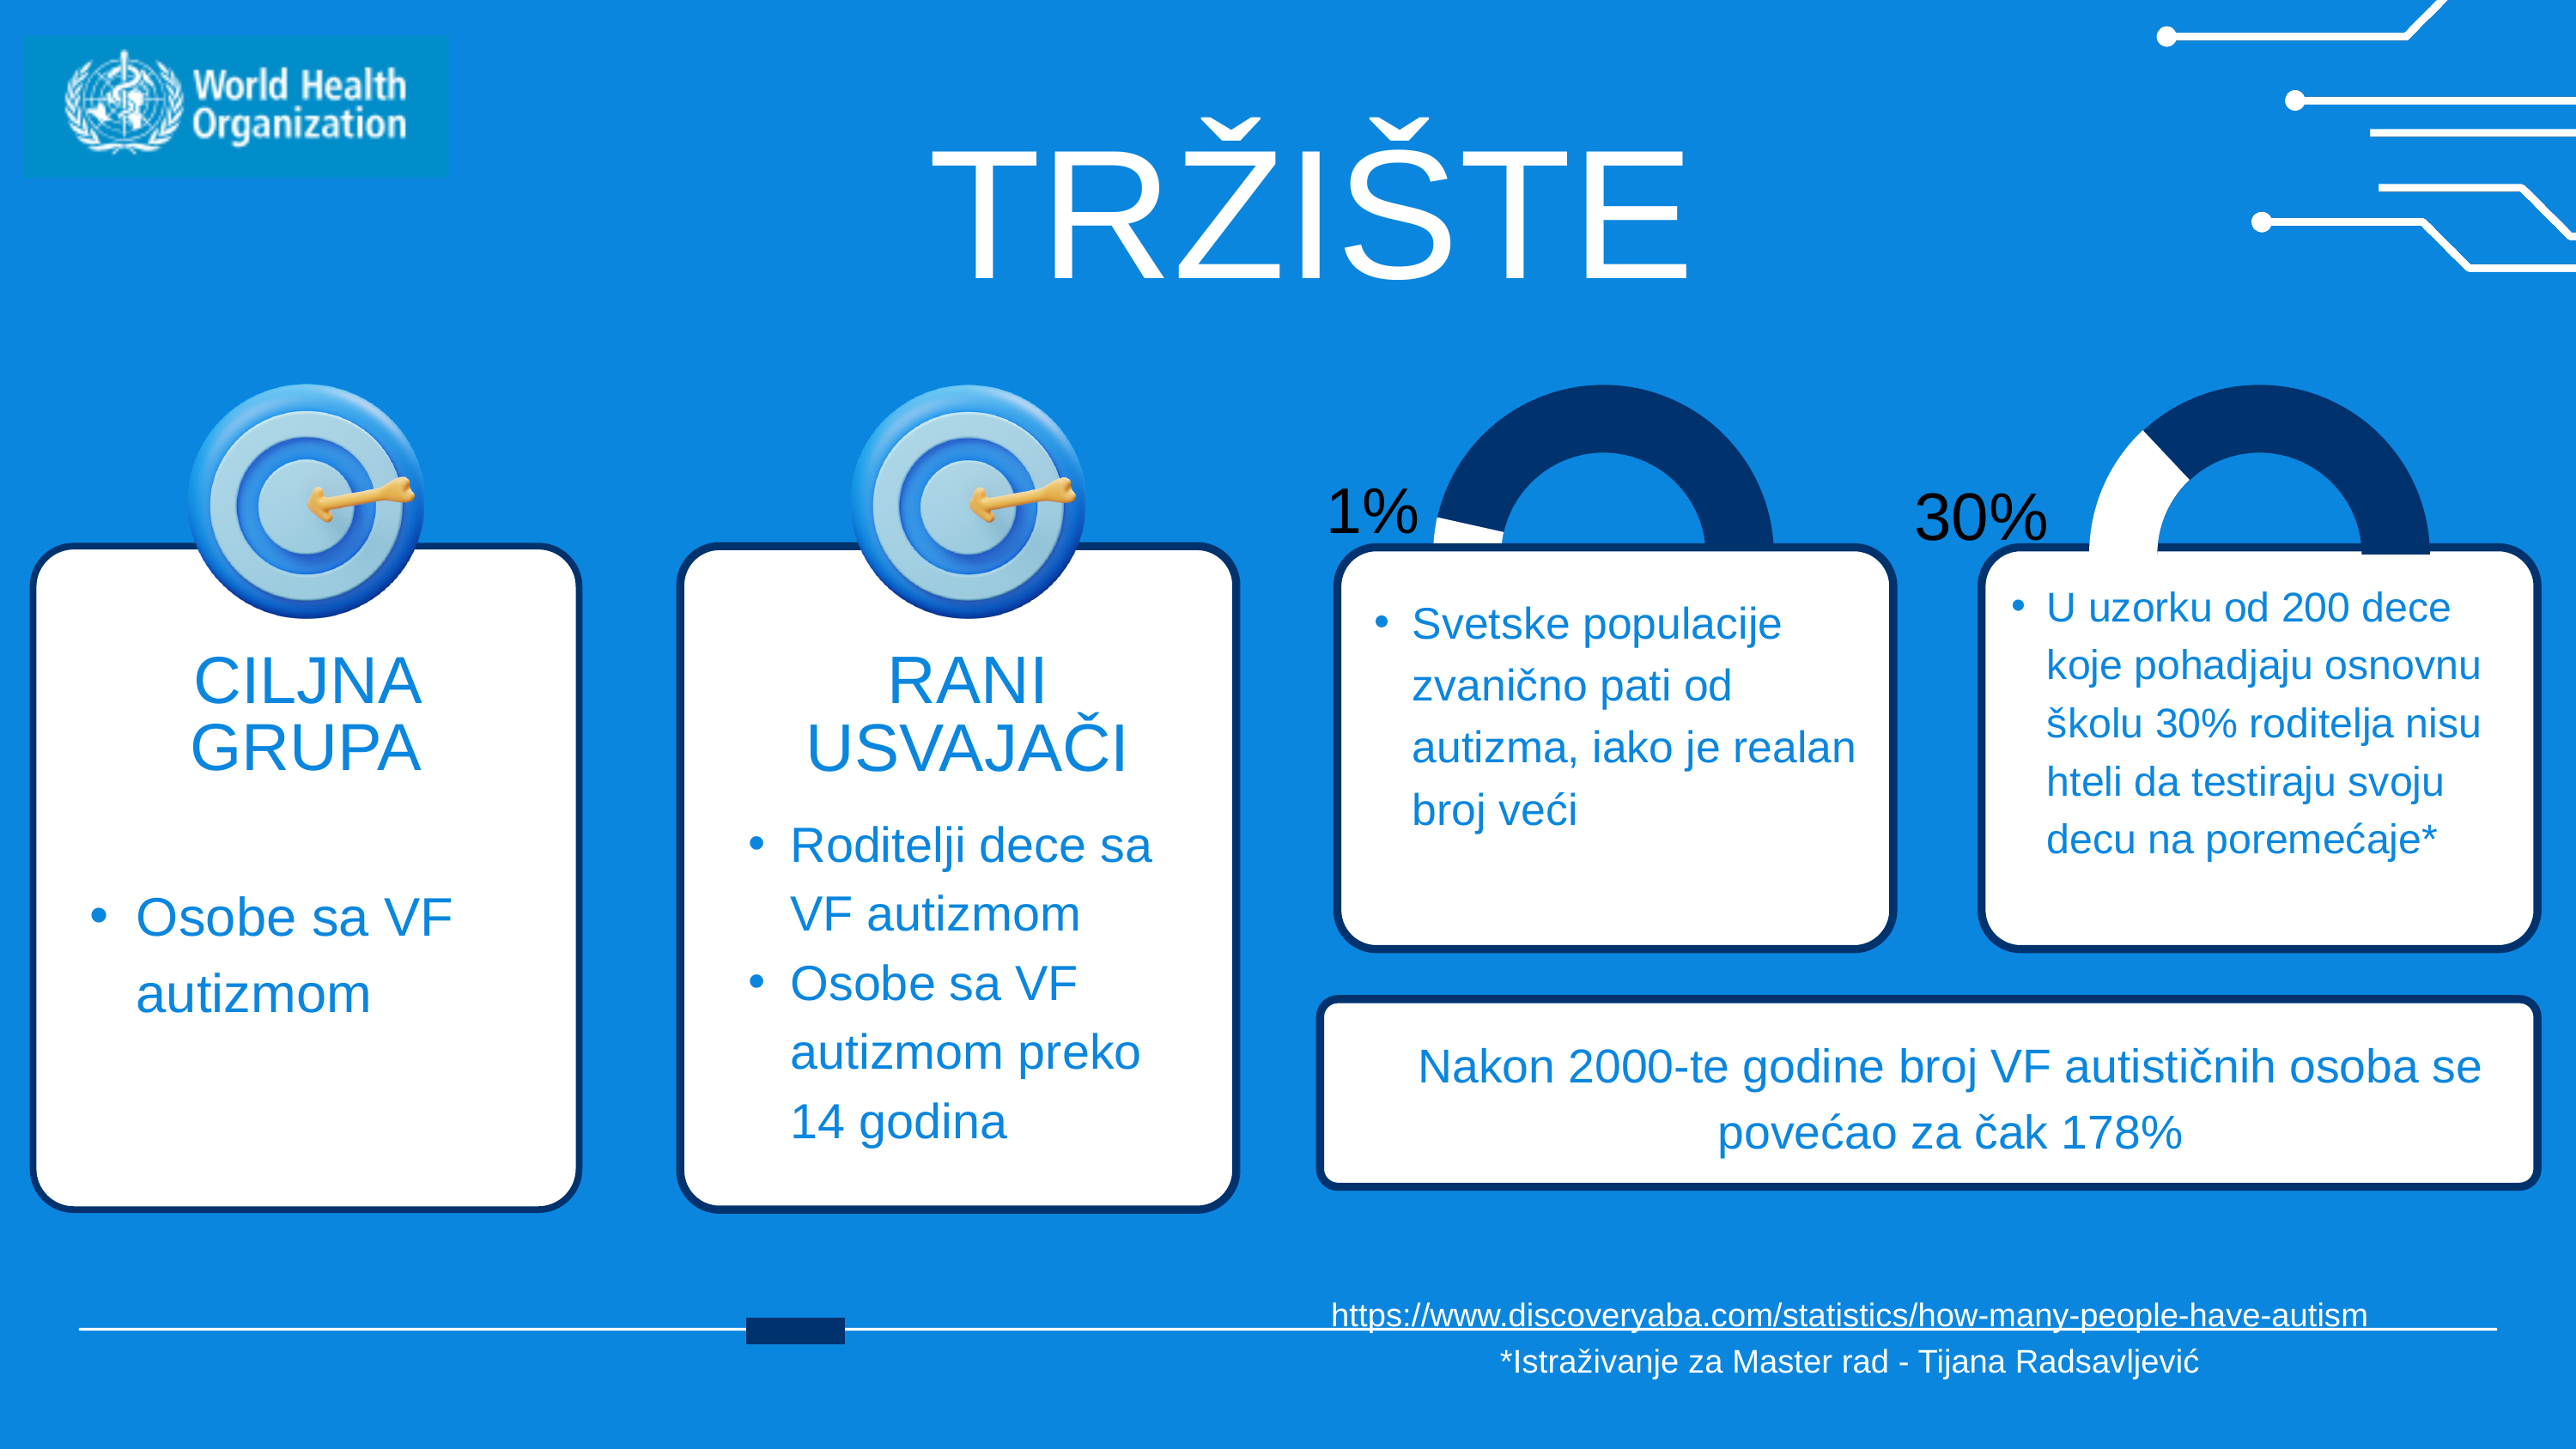

TRŽIŠTE

1%
30%

U uzorku od 200 dece koje pohadjaju osnovnu školu 30% roditelja nisu hteli da testiraju svoju decu na poremećaje*

Svetske populacije zvanično pati od autizma, iako je realan broj veći

CILJNA GRUPA
RANI USVAJAČI
Roditelji dece sa VF autizmom
Osobe sa VF autizmom preko 14 godina
Osobe sa VF autizmom

Nakon 2000-te godine broj VF autističnih osoba se povećao za čak 178%
https://www.discoveryaba.com/statistics/how-many-people-have-autism
*Istraživanje za Master rad - Tijana Radsavljević